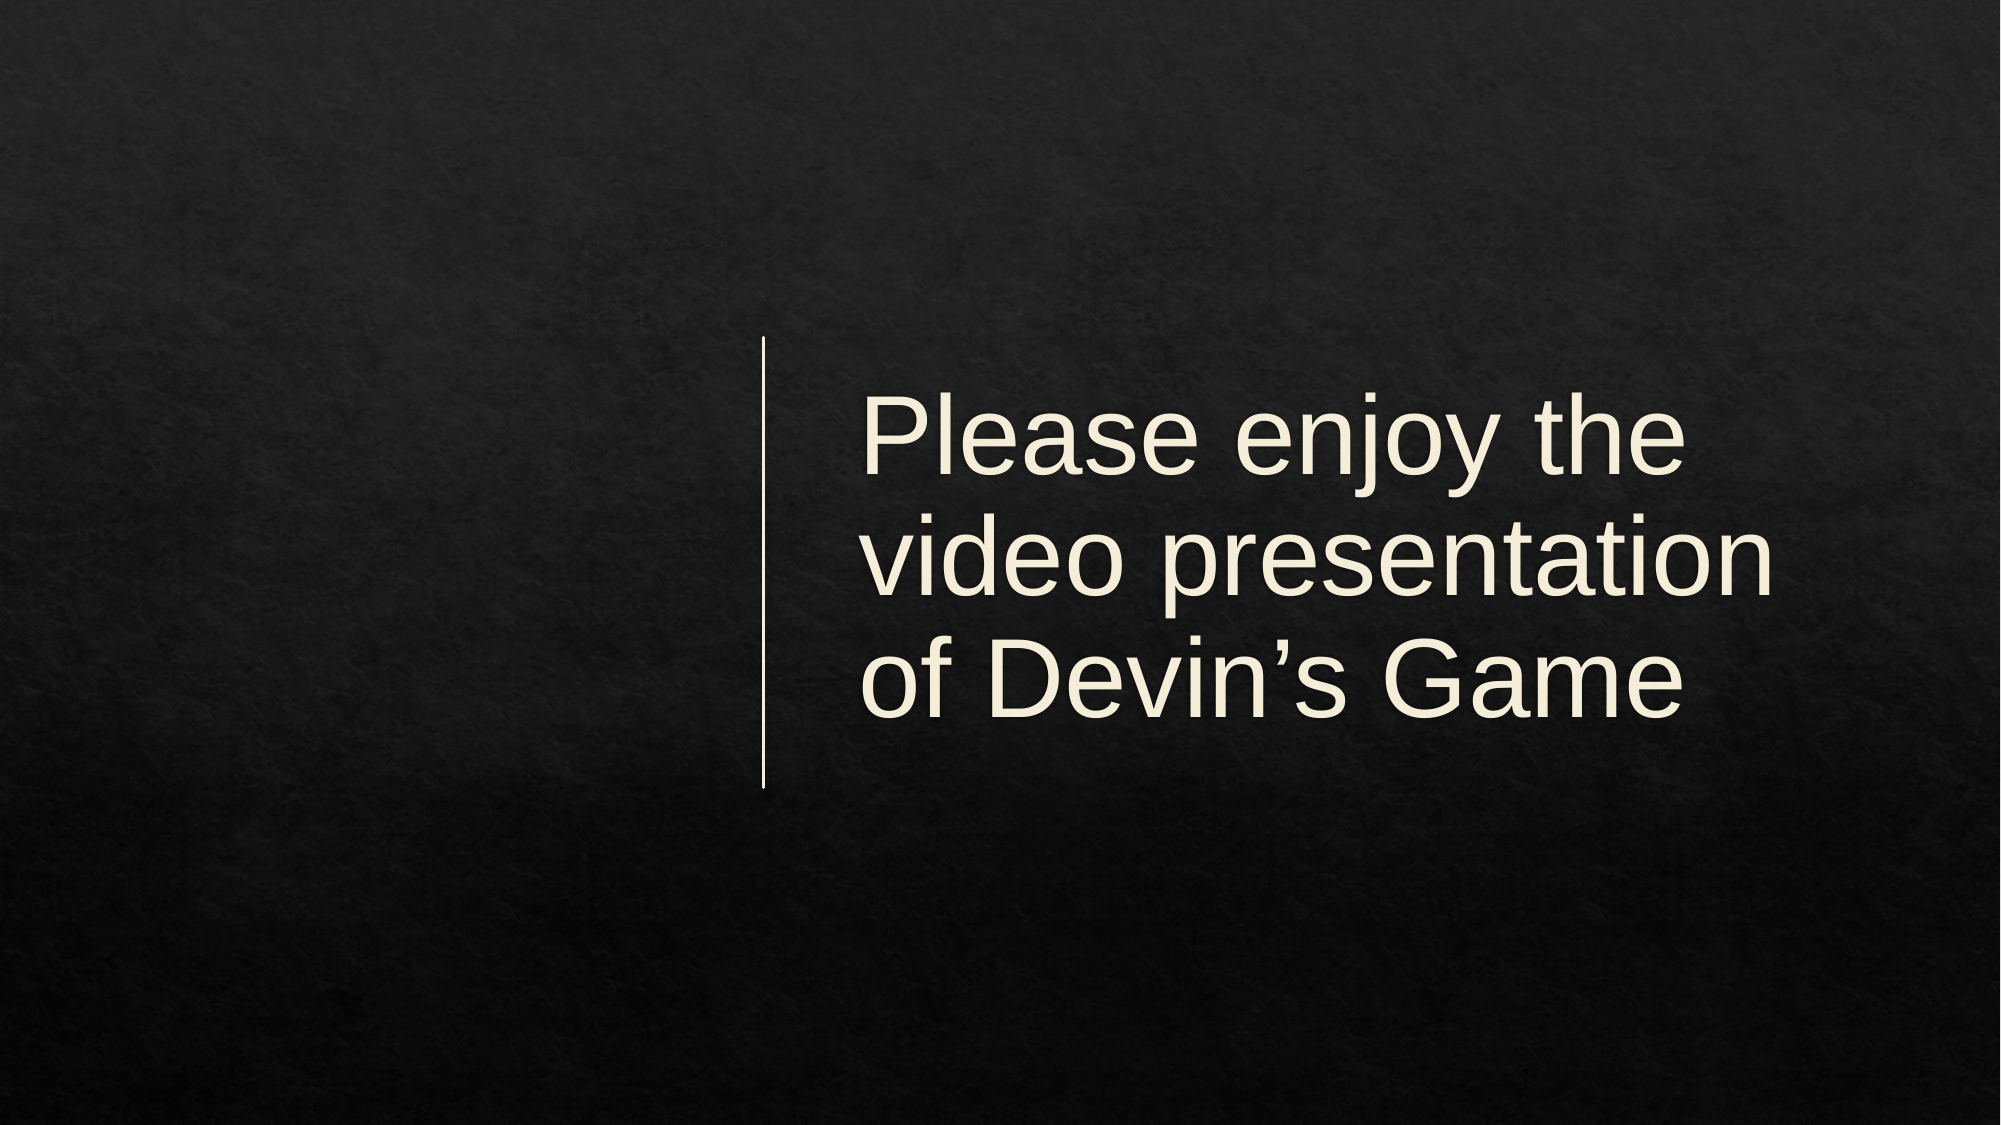

# Please enjoy the video presentation of Devin’s Game